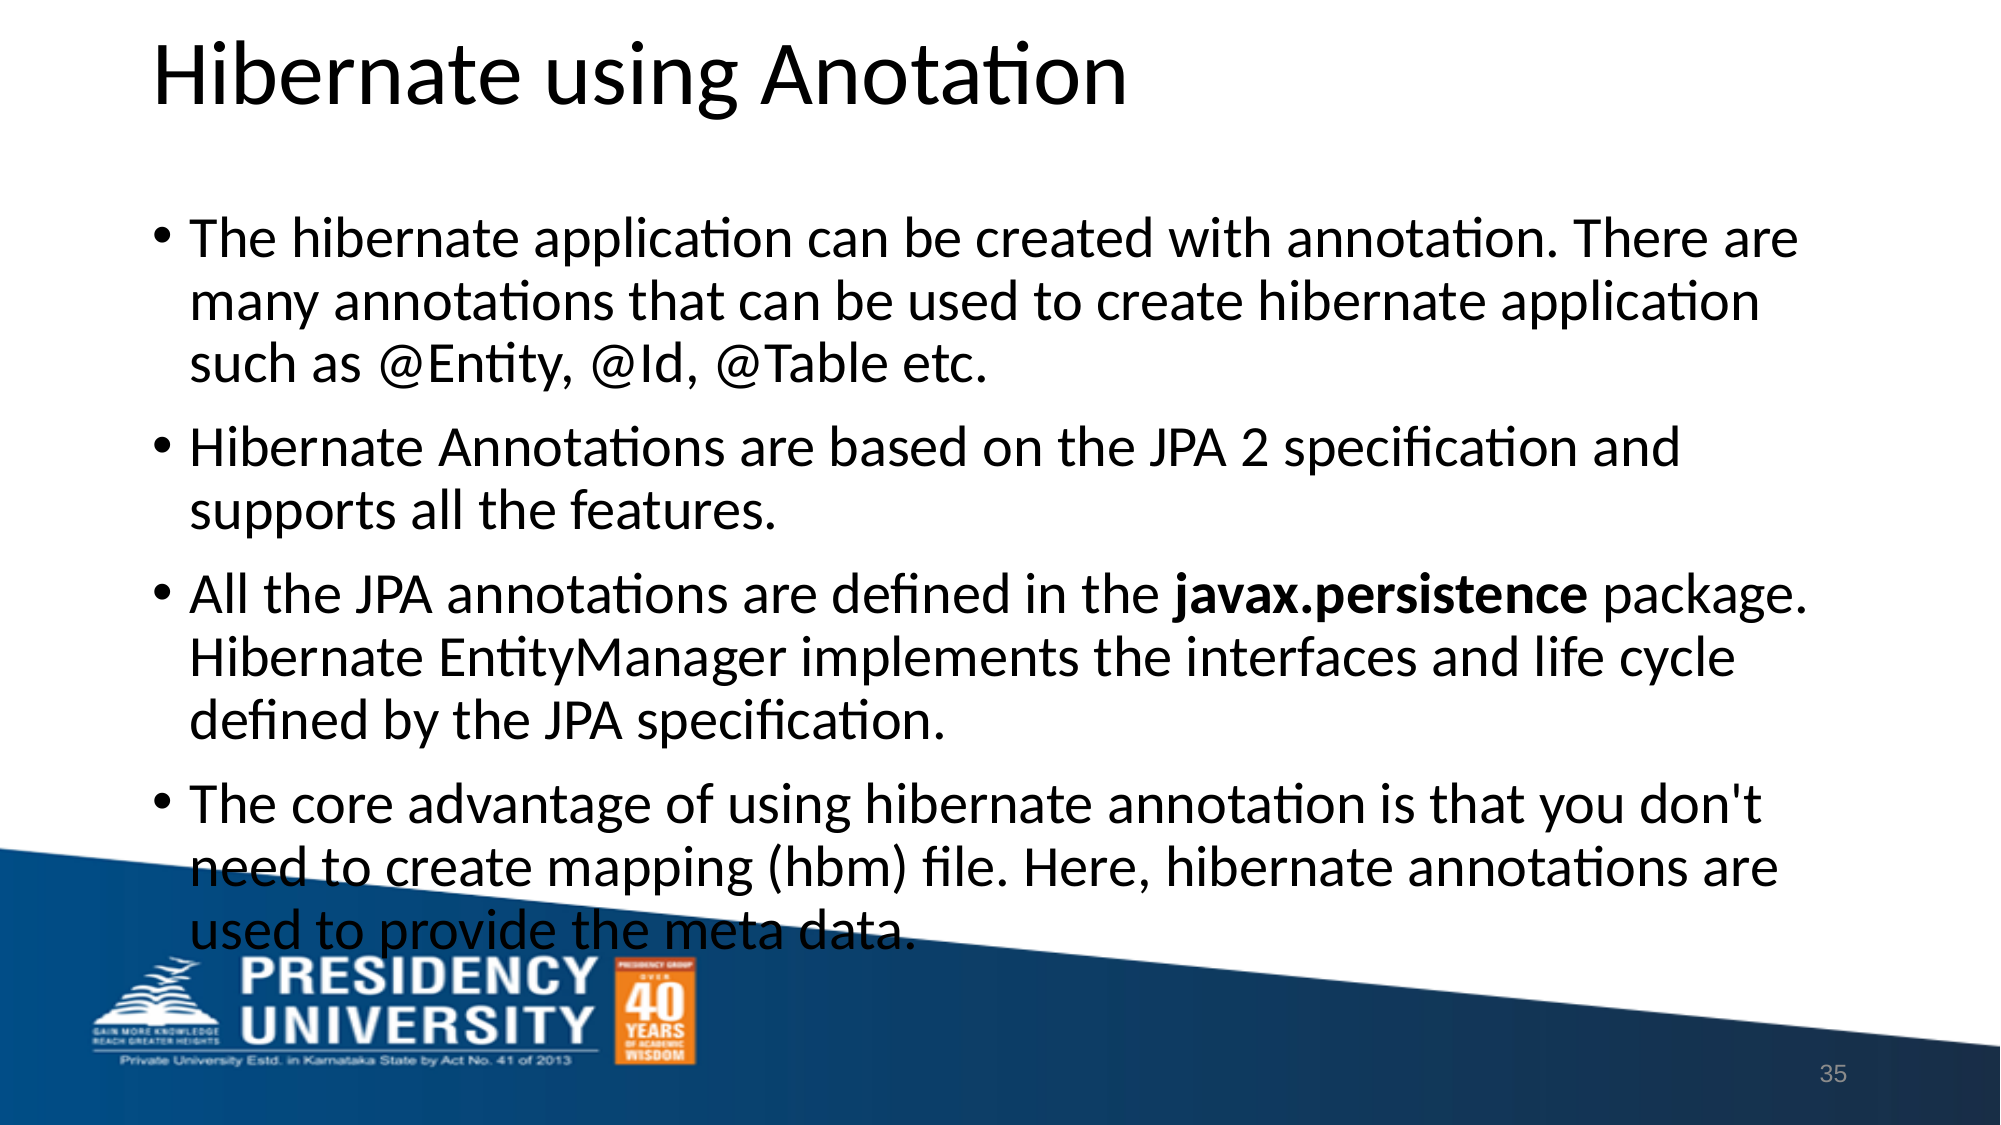

# Hibernate using Anotation
The hibernate application can be created with annotation. There are many annotations that can be used to create hibernate application such as @Entity, @Id, @Table etc.
Hibernate Annotations are based on the JPA 2 specification and supports all the features.
All the JPA annotations are defined in the javax.persistence package. Hibernate EntityManager implements the interfaces and life cycle defined by the JPA specification.
The core advantage of using hibernate annotation is that you don't need to create mapping (hbm) file. Here, hibernate annotations are used to provide the meta data.

35